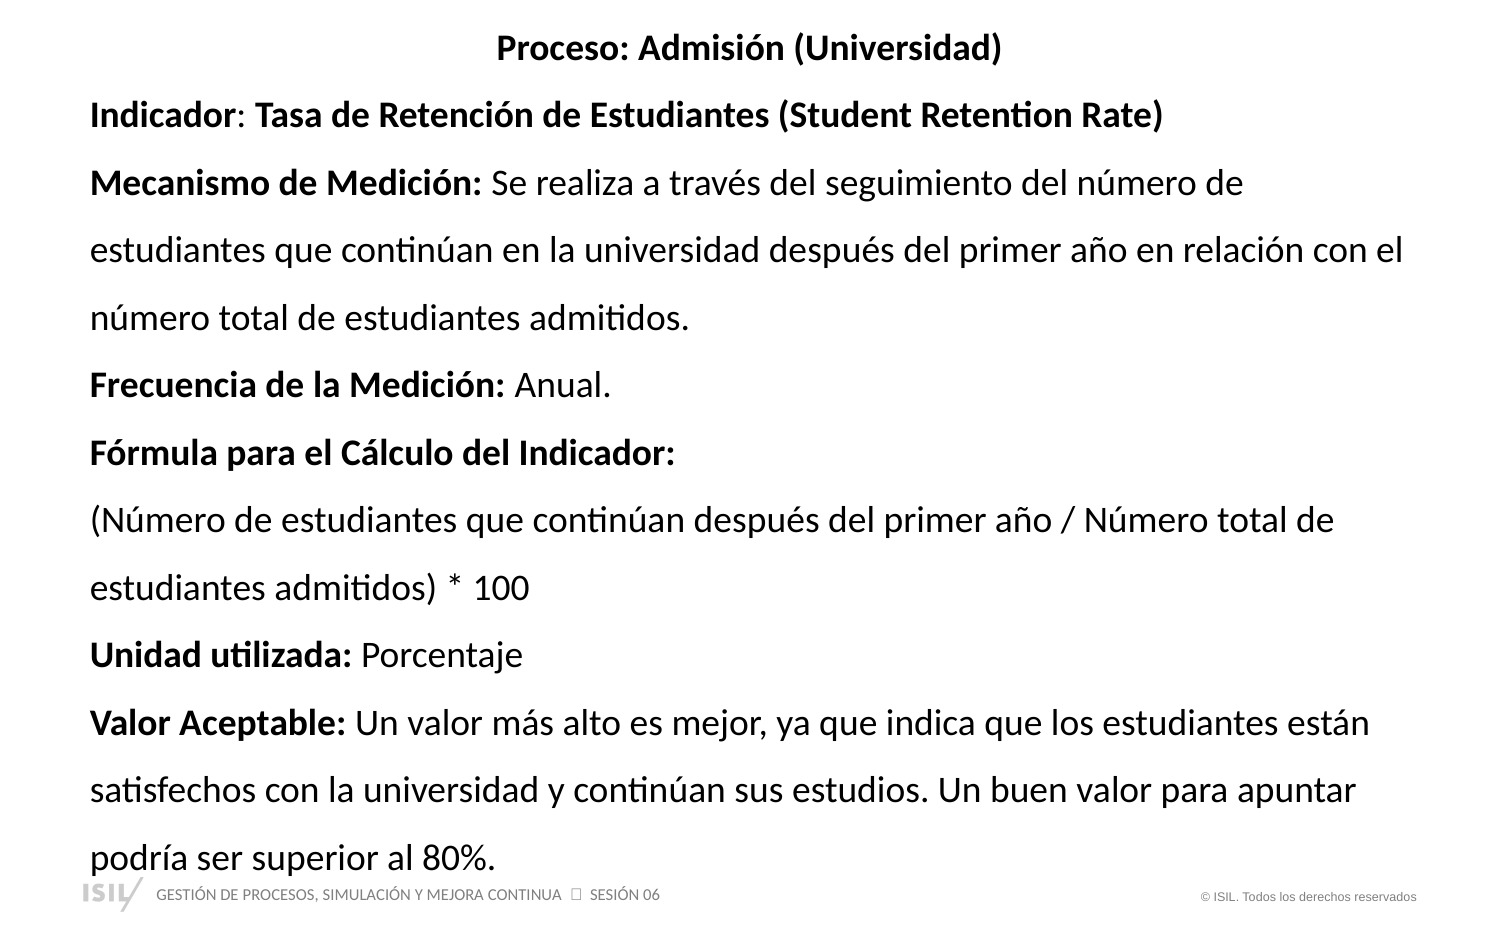

Proceso: Admisión (Universidad)
Indicador: Tasa de Retención de Estudiantes (Student Retention Rate)
Mecanismo de Medición: Se realiza a través del seguimiento del número de estudiantes que continúan en la universidad después del primer año en relación con el número total de estudiantes admitidos.
Frecuencia de la Medición: Anual.
Fórmula para el Cálculo del Indicador:
(Número de estudiantes que continúan después del primer año / Número total de estudiantes admitidos) * 100
Unidad utilizada: Porcentaje
Valor Aceptable: Un valor más alto es mejor, ya que indica que los estudiantes están satisfechos con la universidad y continúan sus estudios. Un buen valor para apuntar podría ser superior al 80%.